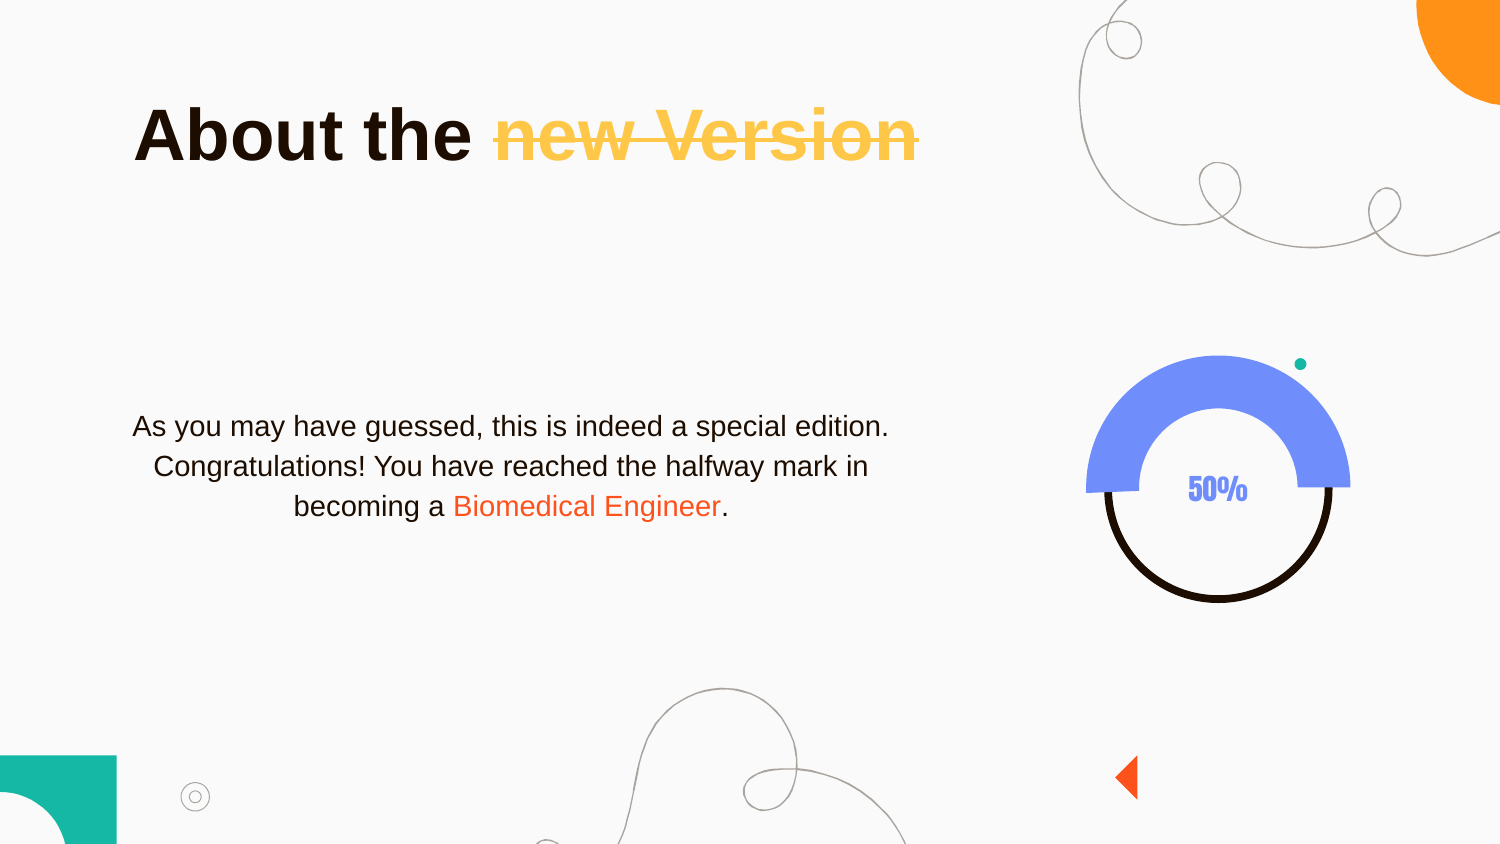

# About the new Version

As you may have guessed, this is indeed a special edition. Congratulations! You have reached the halfway mark in becoming a Biomedical Engineer.

50%